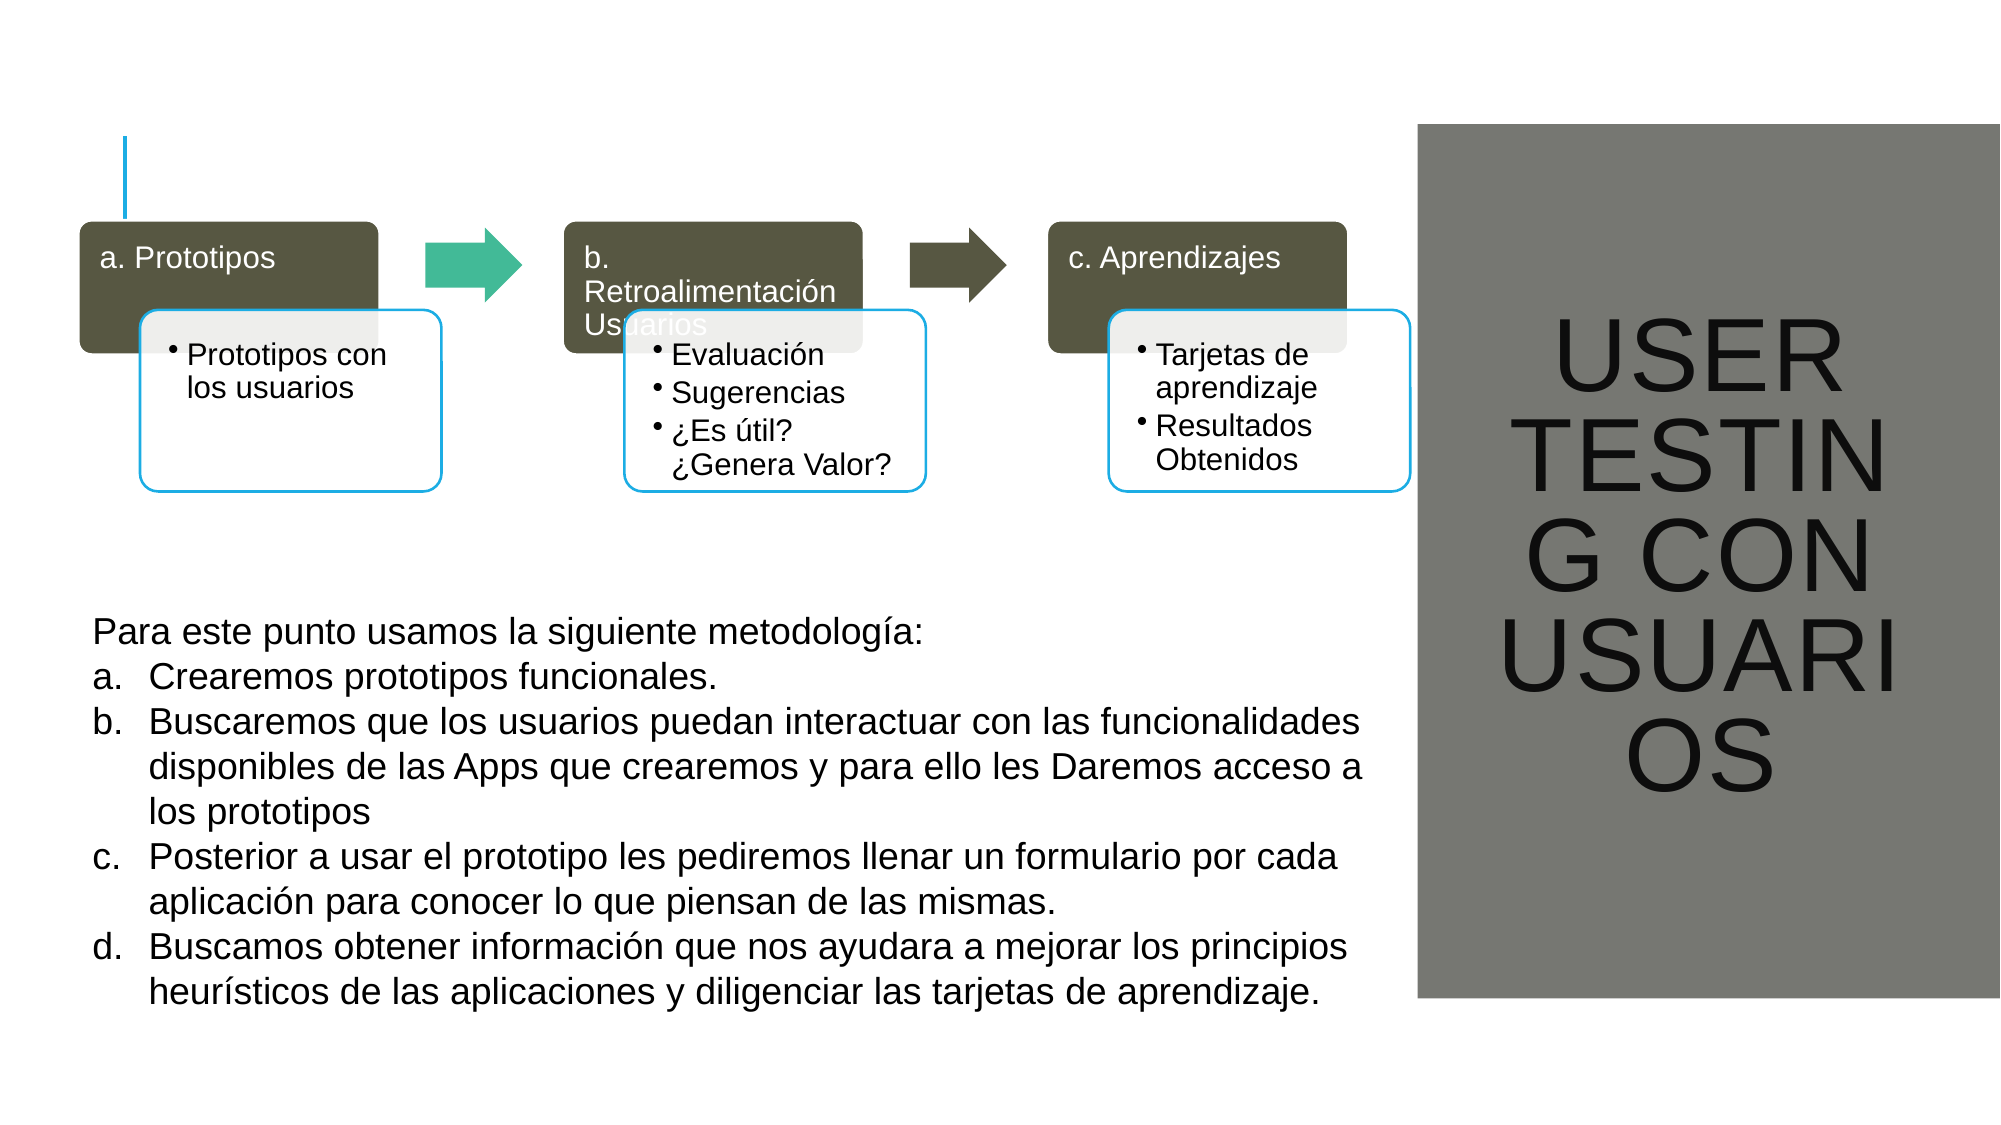

a. Prototipos
Prototipos con los usuarios

b. Retroalimentación Usuarios
Evaluación
Sugerencias
¿Es útil?
¿Genera Valor?

c. Aprendizajes
Tarjetas de aprendizaje
Resultados Obtenidos
# User Testing con Usuarios
Para este punto usamos la siguiente metodología:
Crearemos prototipos funcionales.
Buscaremos que los usuarios puedan interactuar con las funcionalidades disponibles de las Apps que crearemos y para ello les Daremos acceso a los prototipos
Posterior a usar el prototipo les pediremos llenar un formulario por cada aplicación para conocer lo que piensan de las mismas.
Buscamos obtener información que nos ayudara a mejorar los principios heurísticos de las aplicaciones y diligenciar las tarjetas de aprendizaje.